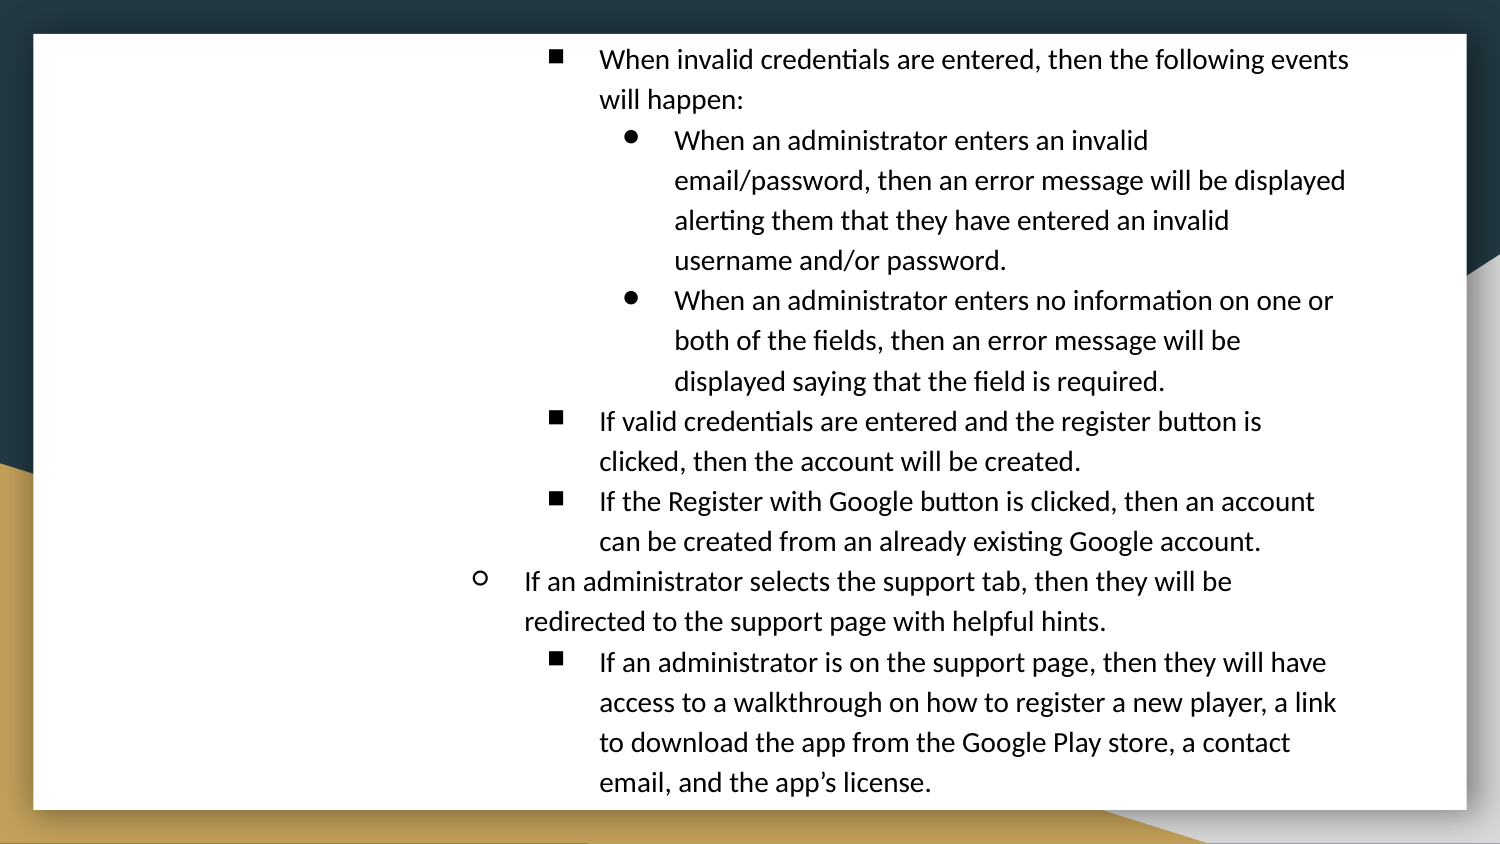

When invalid credentials are entered, then the following events will happen:
When an administrator enters an invalid email/password, then an error message will be displayed alerting them that they have entered an invalid username and/or password.
When an administrator enters no information on one or both of the fields, then an error message will be displayed saying that the field is required.
If valid credentials are entered and the register button is clicked, then the account will be created.
If the Register with Google button is clicked, then an account can be created from an already existing Google account.
If an administrator selects the support tab, then they will be redirected to the support page with helpful hints.
If an administrator is on the support page, then they will have access to a walkthrough on how to register a new player, a link to download the app from the Google Play store, a contact email, and the app’s license.